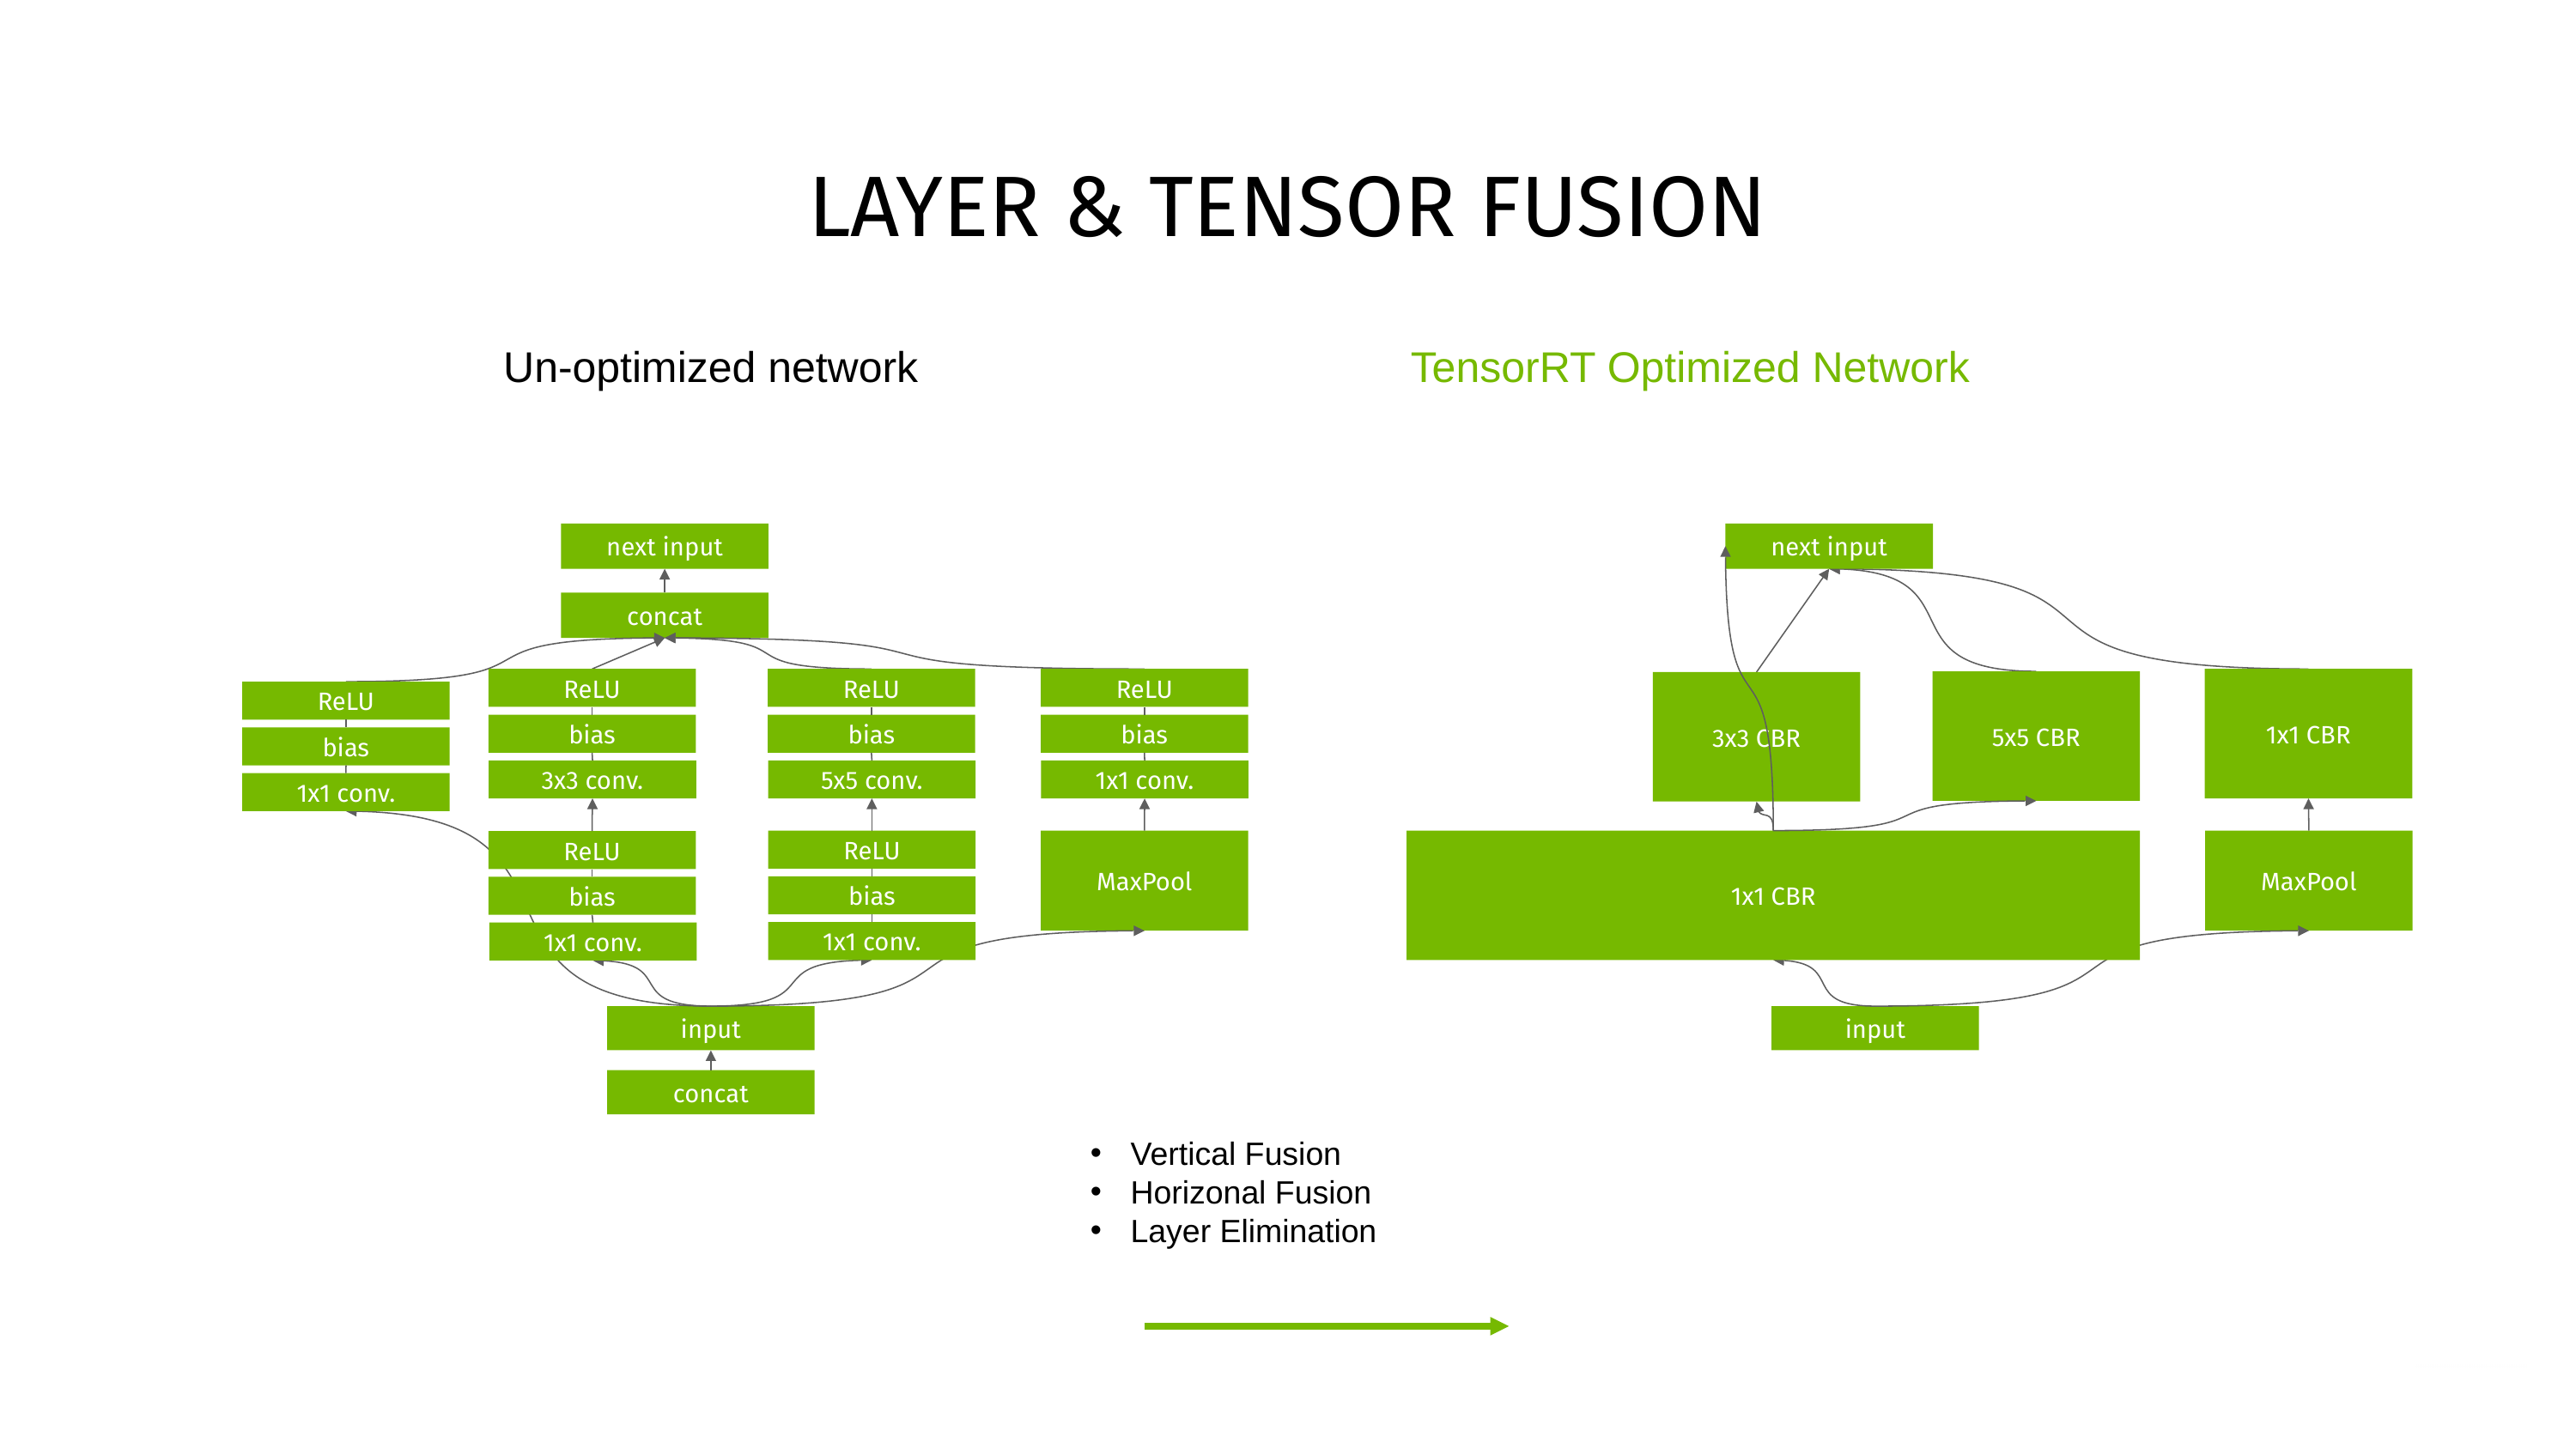

# Layer & Tensor Fusion

TensorRT Optimized Network
Un-optimized network
next input
concat
ReLU
ReLU
ReLU
ReLU
bias
1x1 conv.
bias
bias
bias
3x3 conv.
5x5 conv.
1x1 conv.
ReLU
MaxPool
ReLU
bias
bias
1x1 conv.
1x1 conv.
input
concat
next input
1x1 CBR
5x5 CBR
3x3 CBR
1x1 CBR
MaxPool
input
Vertical Fusion
Horizonal Fusion
Layer Elimination